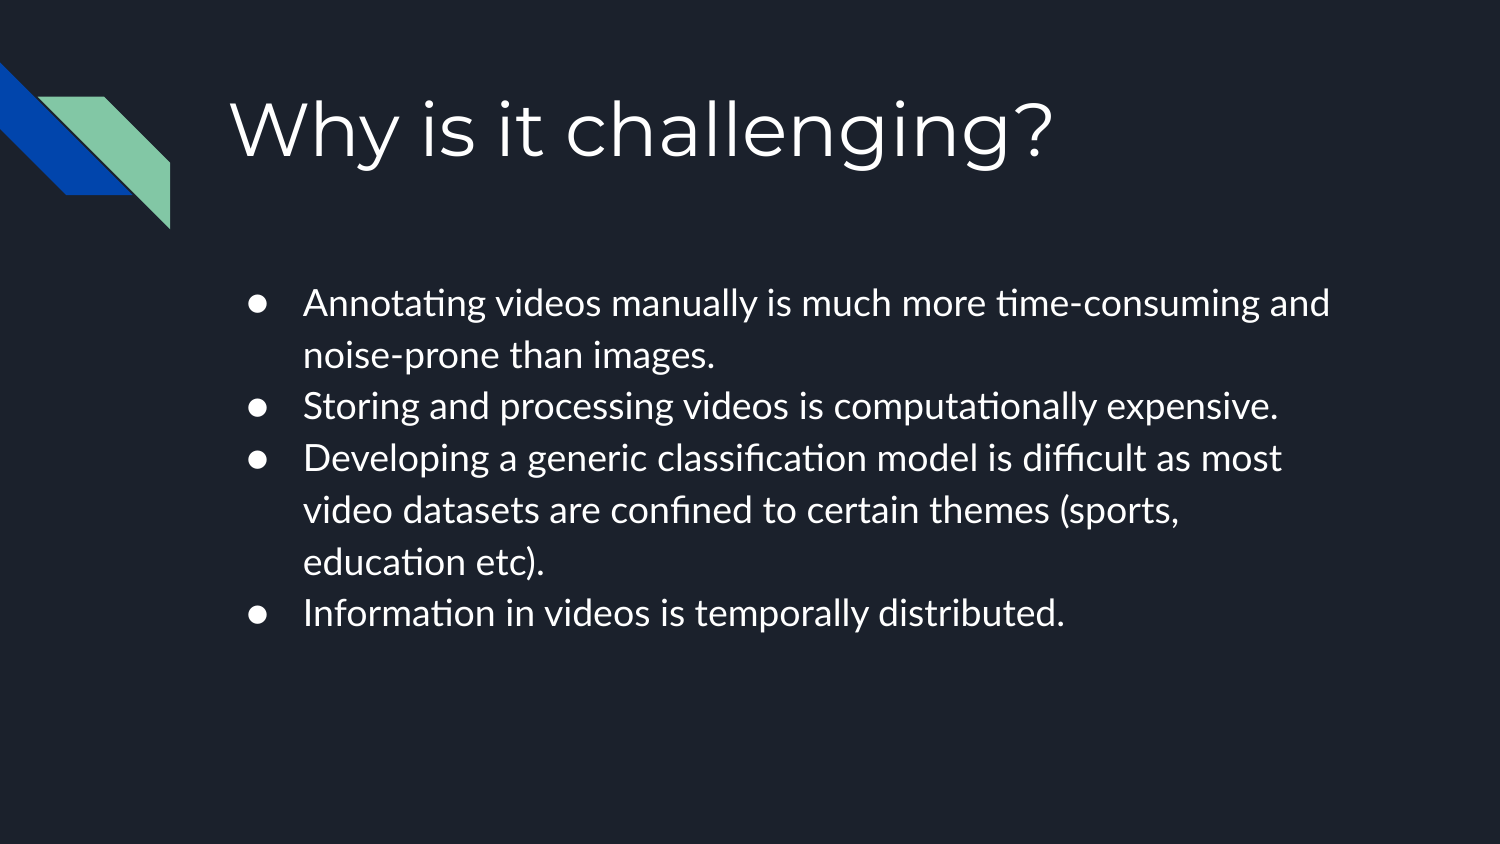

# Why is it challenging?
Annotating videos manually is much more time-consuming and noise-prone than images.
Storing and processing videos is computationally expensive.
Developing a generic classification model is difficult as most video datasets are confined to certain themes (sports, education etc).
Information in videos is temporally distributed.